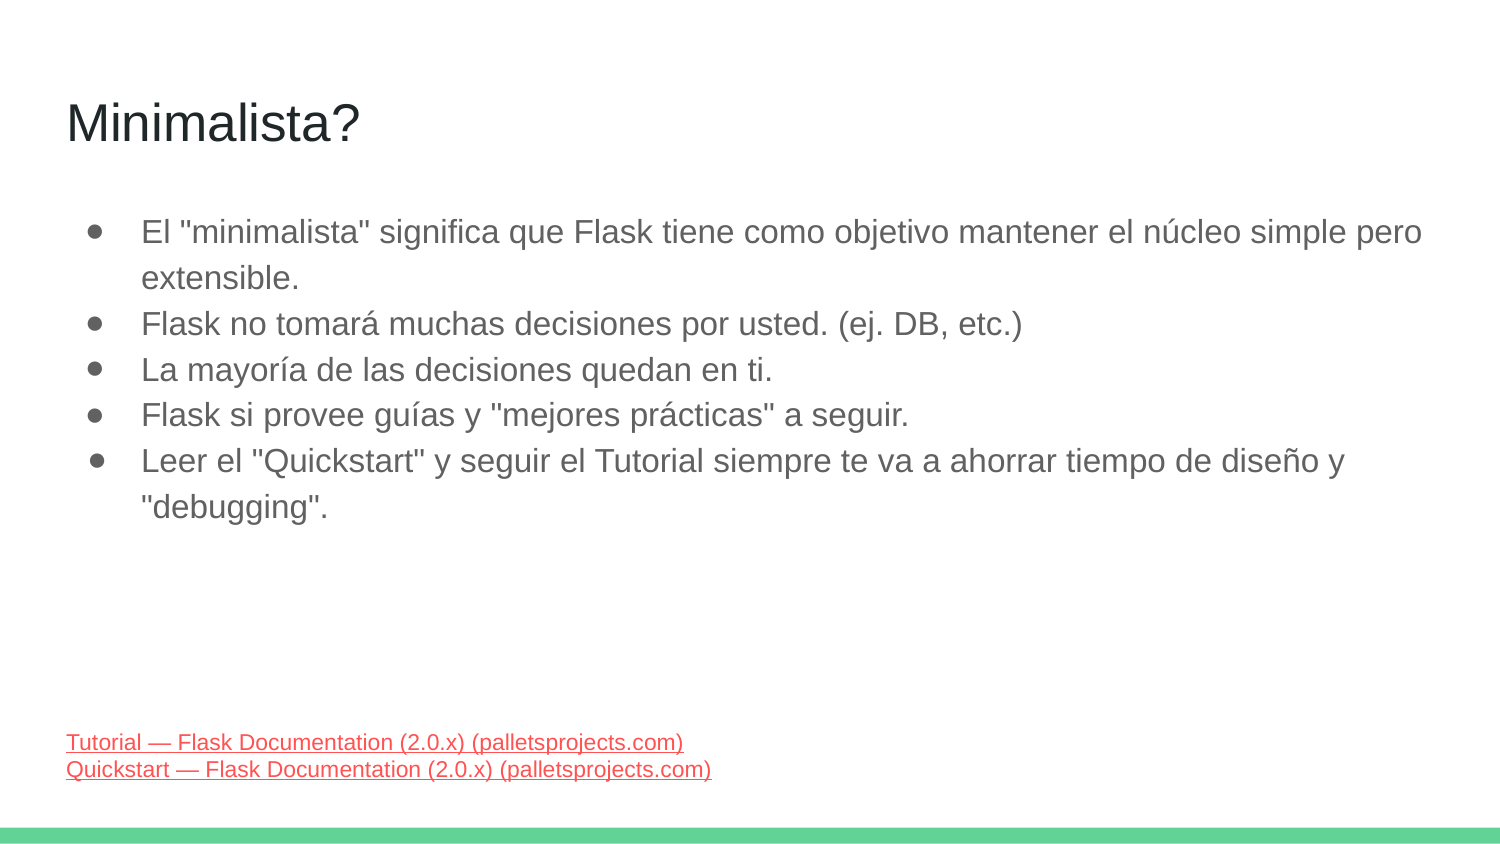

# Minimalista?
El "minimalista" significa que Flask tiene como objetivo mantener el núcleo simple pero extensible.
Flask no tomará muchas decisiones por usted. (ej. DB, etc.)
La mayoría de las decisiones quedan en ti.
Flask si provee guías y "mejores prácticas" a seguir.
Leer el "Quickstart" y seguir el Tutorial siempre te va a ahorrar tiempo de diseño y "debugging".
Tutorial — Flask Documentation (2.0.x) (palletsprojects.com)
Quickstart — Flask Documentation (2.0.x) (palletsprojects.com)